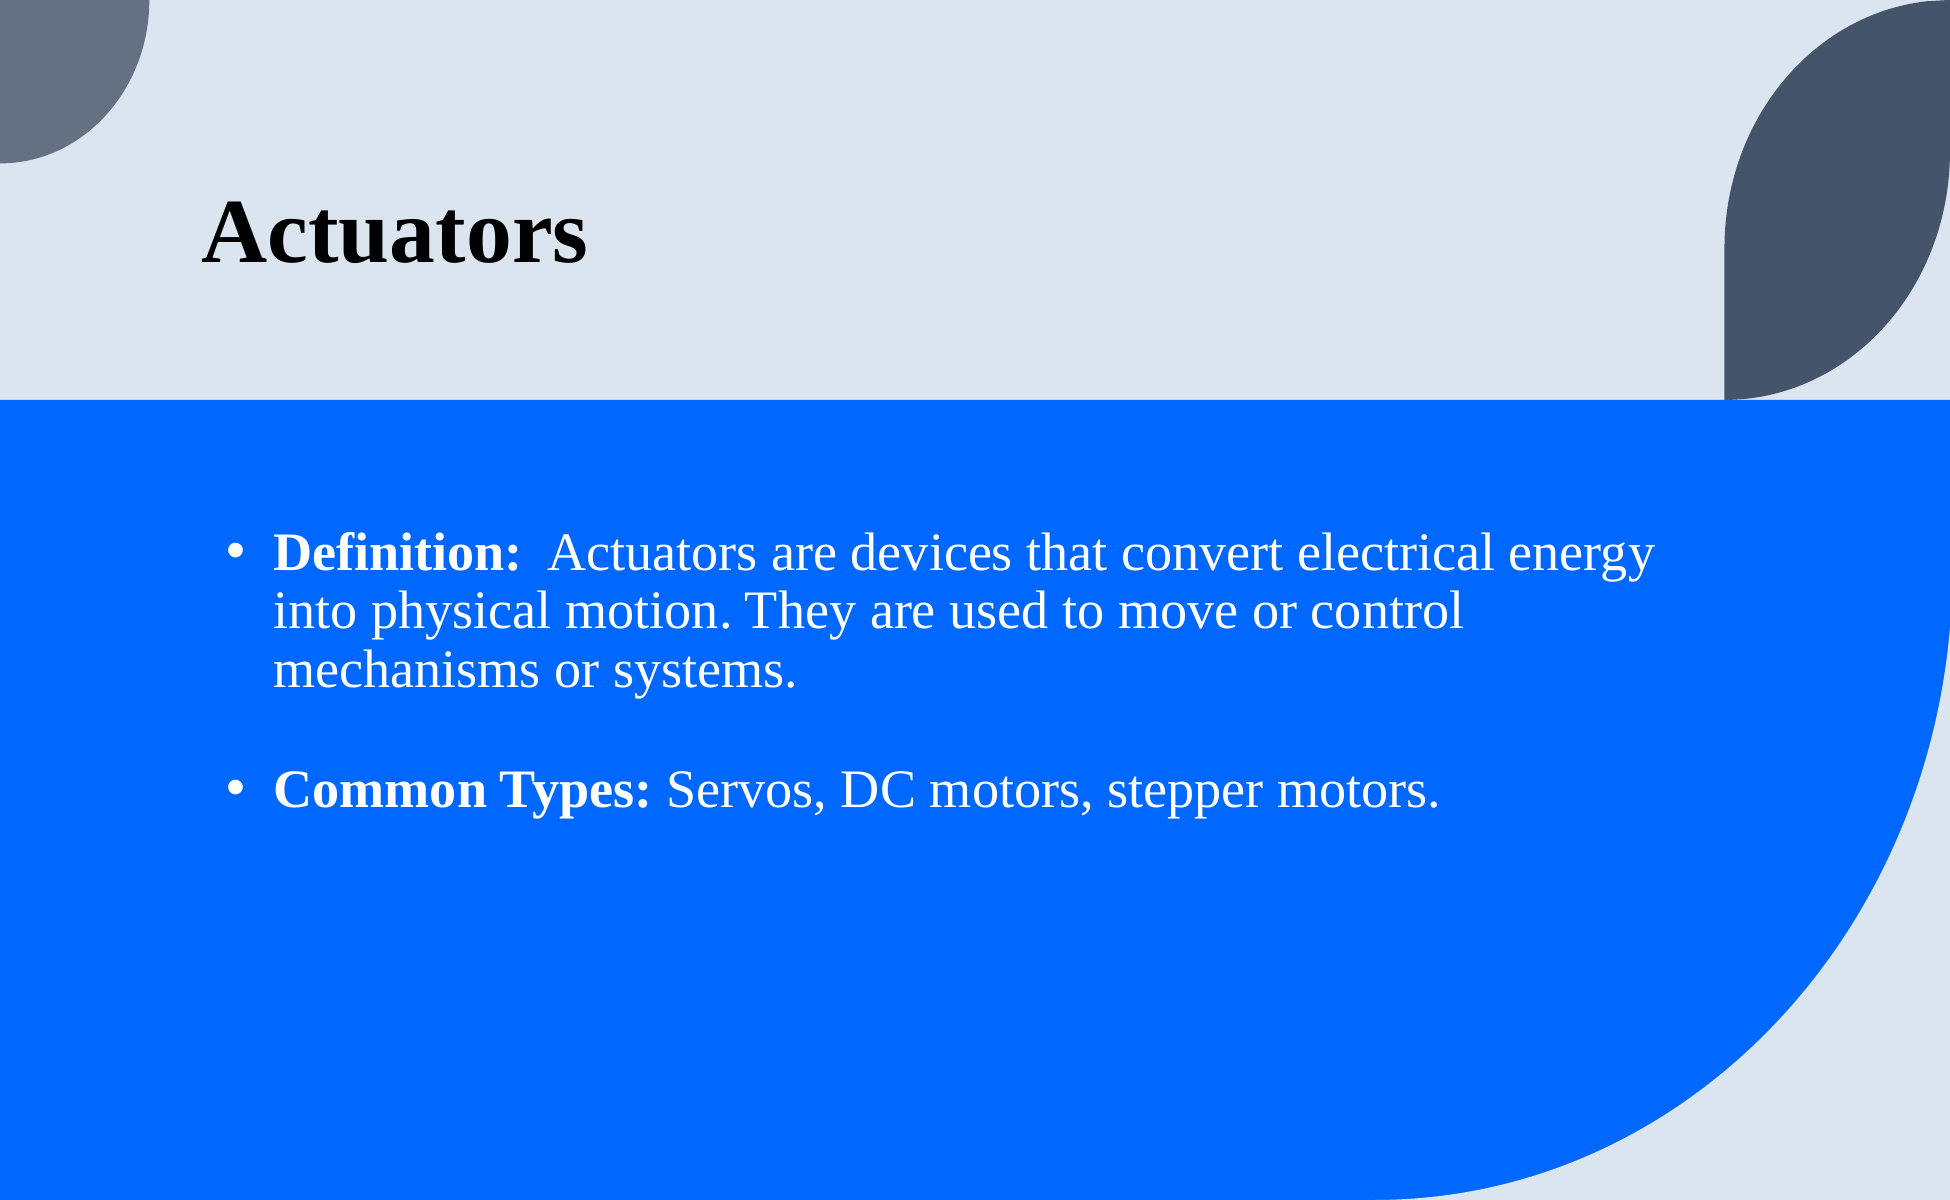

# Actuators
Definition:  Actuators are devices that convert electrical energy into physical motion. They are used to move or control mechanisms or systems.

Common Types: Servos, DC motors, stepper motors.